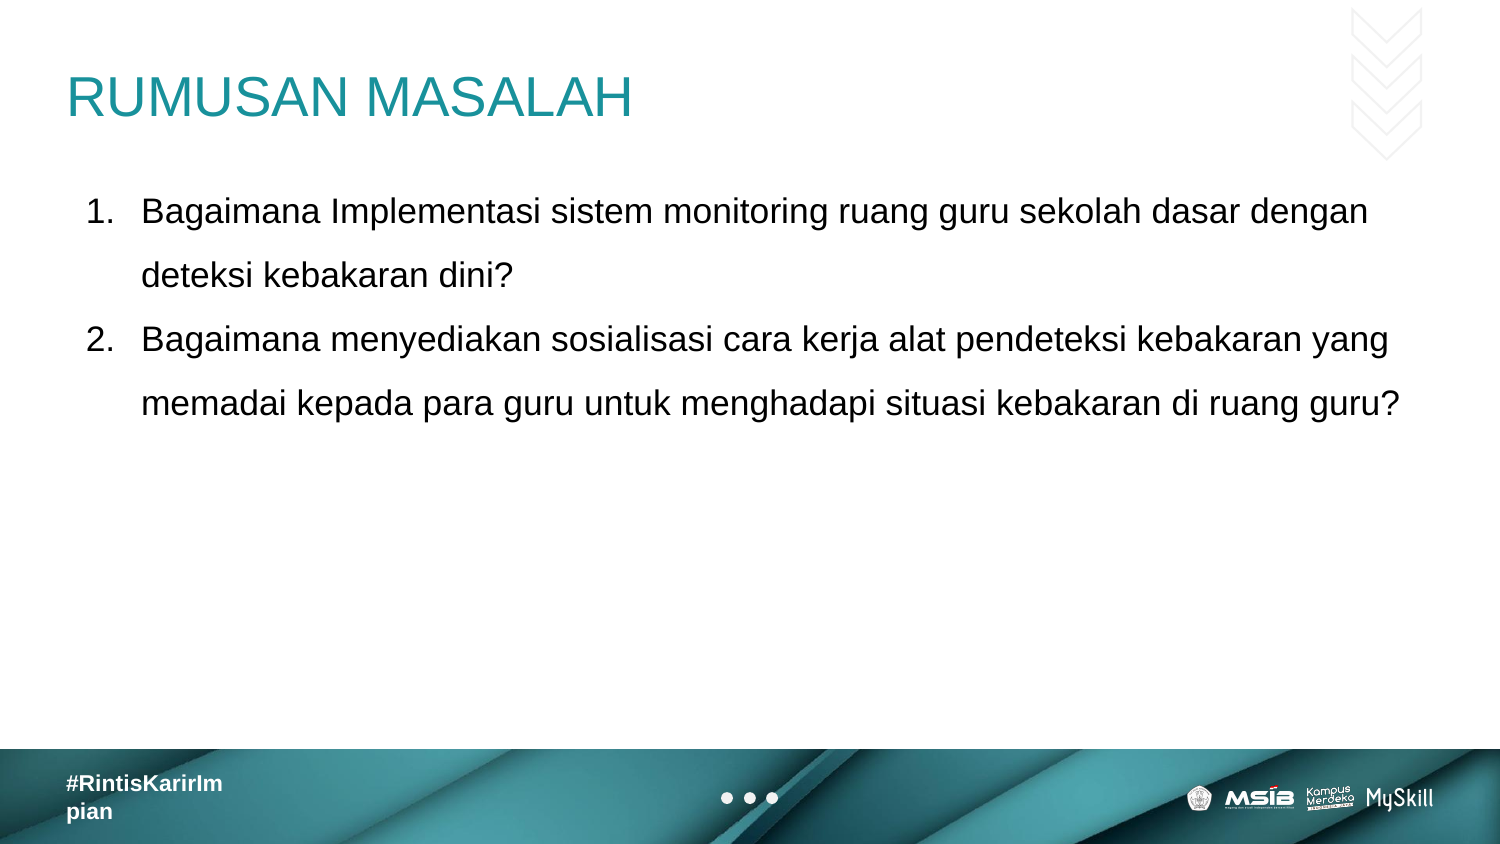

# RUMUSAN MASALAH
Bagaimana Implementasi sistem monitoring ruang guru sekolah dasar dengan deteksi kebakaran dini?
Bagaimana menyediakan sosialisasi cara kerja alat pendeteksi kebakaran yang memadai kepada para guru untuk menghadapi situasi kebakaran di ruang guru?